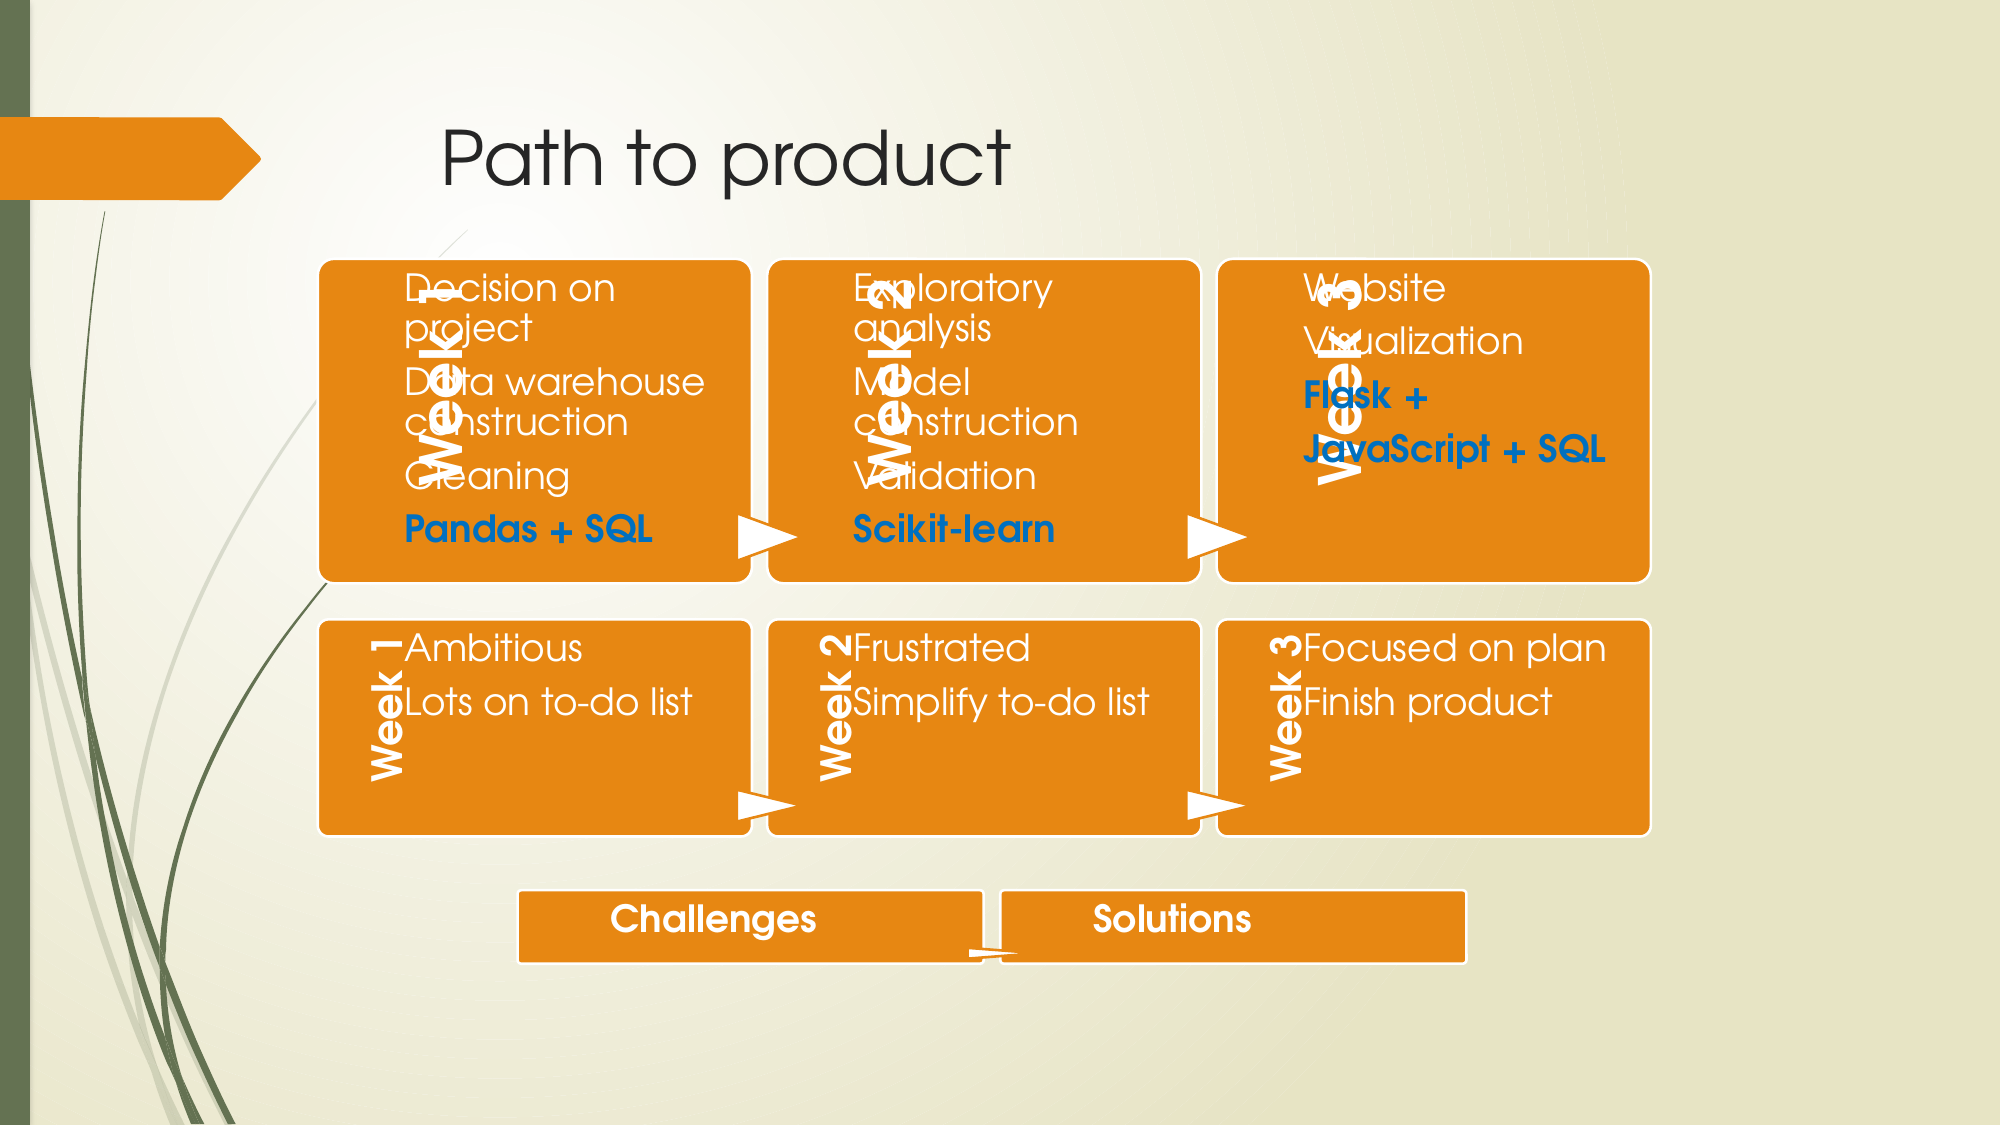

# Path to product
Week 1
Decision on project
Data warehouse construction
Cleaning
Pandas + SQL
Week 2
Exploratory analysis
Model construction
Validation
Scikit-learn
Week 3
Website
Visualization
Flask +
JavaScript + SQL
Week 1
Ambitious
Lots on to-do list
Week 2
Frustrated
Simplify to-do list
Week 3
Focused on plan
Finish product

Challenges

Solutions